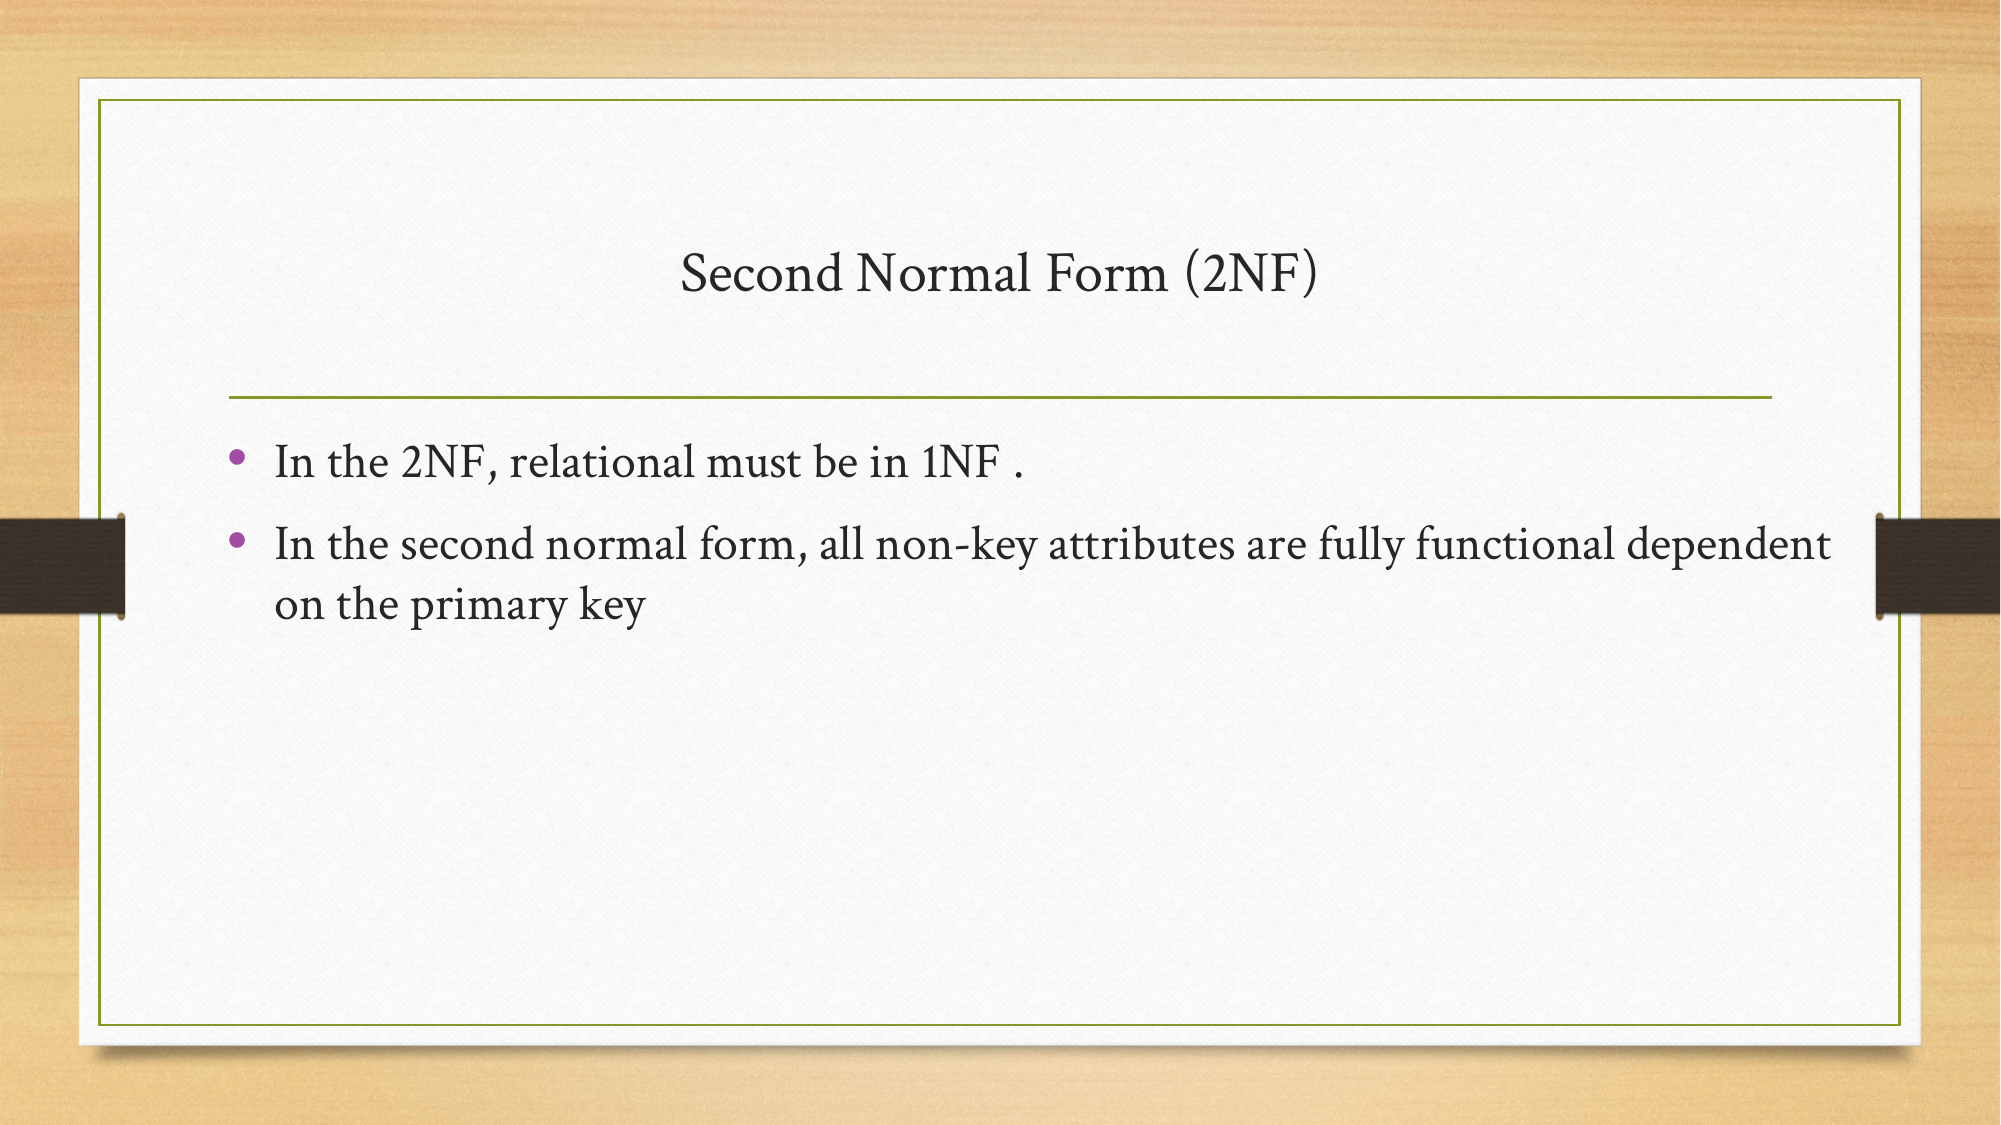

# Second Normal Form (2NF)
In the 2NF, relational must be in 1NF .
In the second normal form, all non-key attributes are fully functional dependent on the primary key